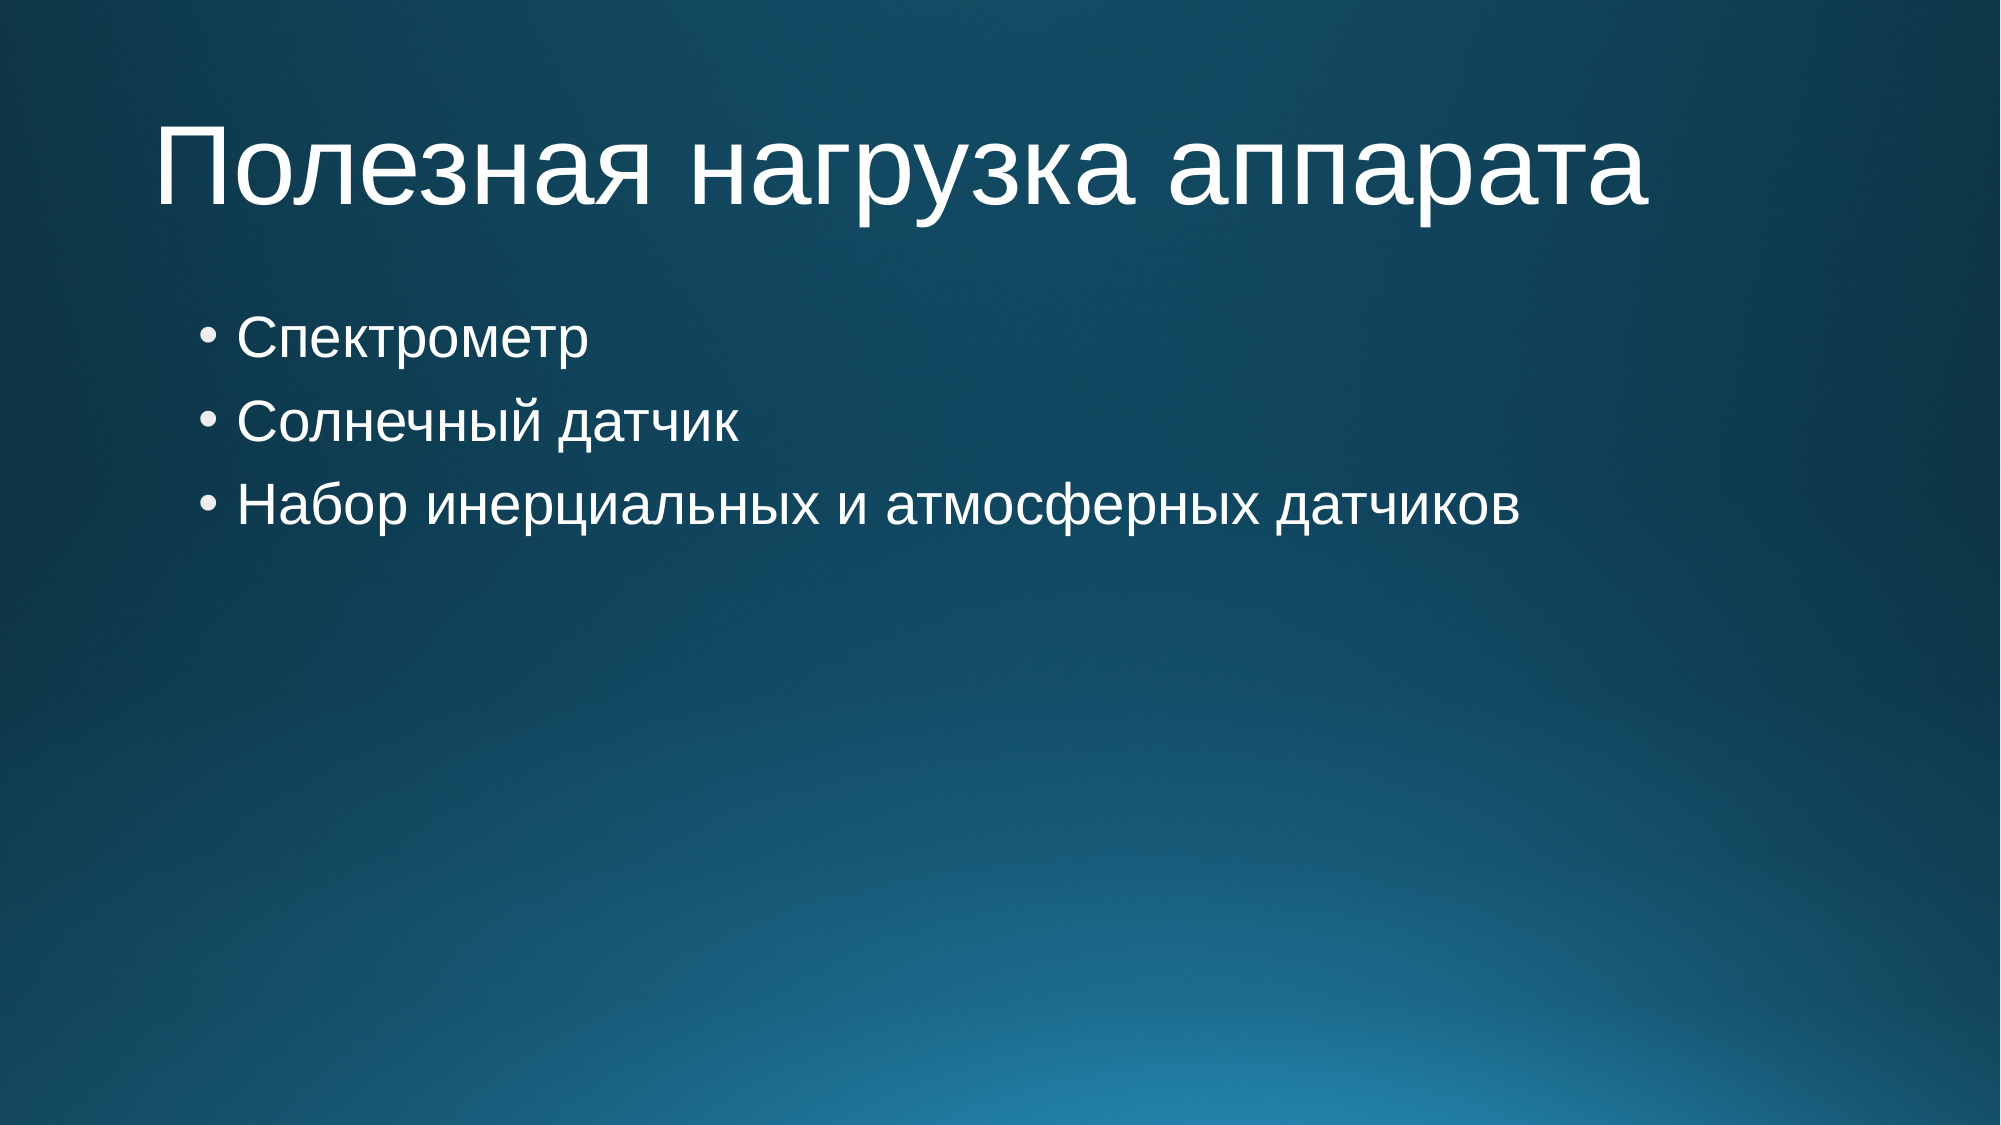

# Полезная нагрузка аппарата
Спектрометр
Солнечный датчик
Набор инерциальных и атмосферных датчиков